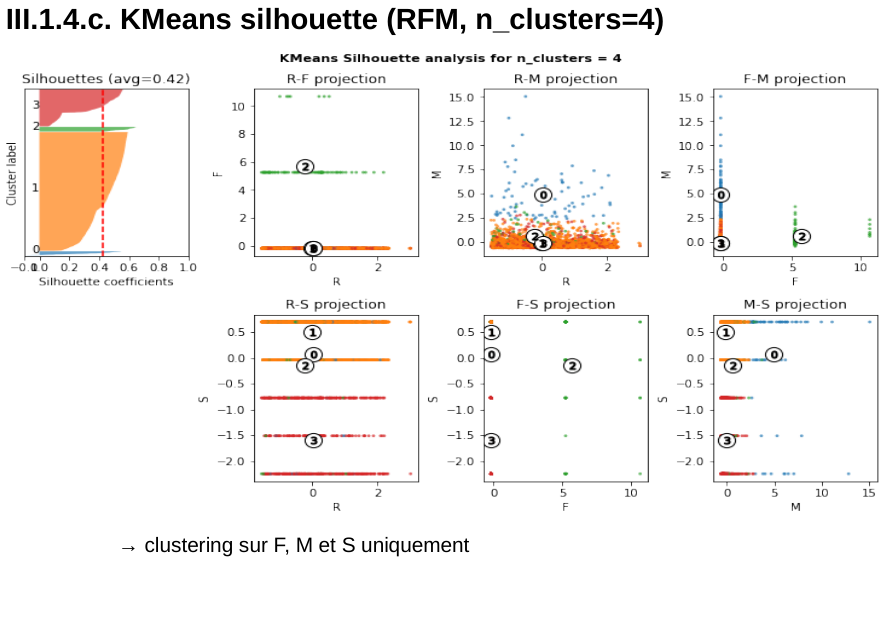

III.1.4.c. KMeans silhouette (RFM, n_clusters=4)

→ clustering sur F, M et S uniquement